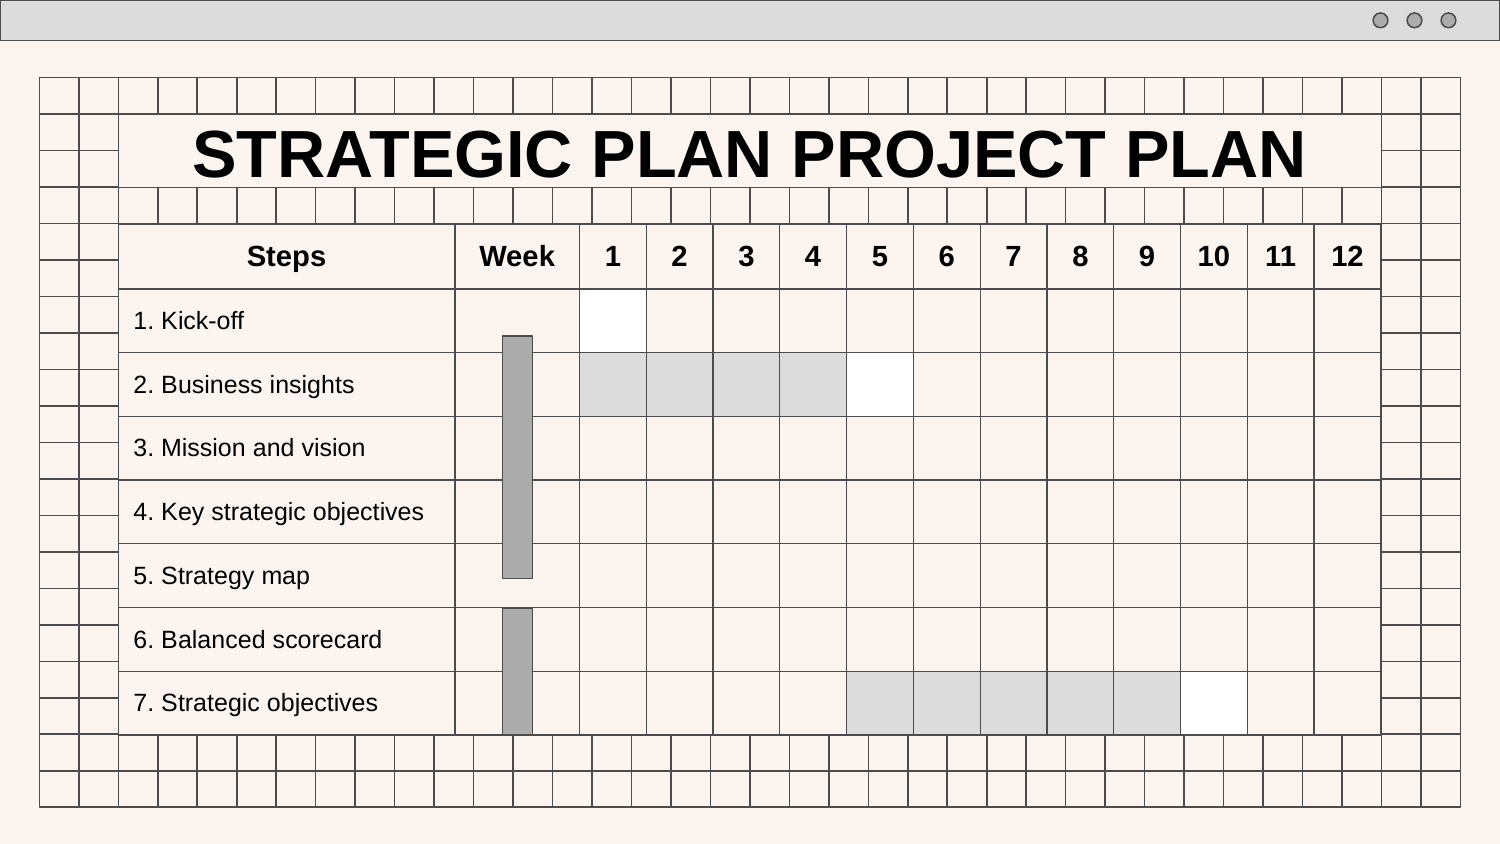

# STRATEGIC PLAN PROJECT PLAN
| Steps | Week | 1 | 2 | 3 | 4 | 5 | 6 | 7 | 8 | 9 | 10 | 11 | 12 |
| --- | --- | --- | --- | --- | --- | --- | --- | --- | --- | --- | --- | --- | --- |
| 1. Kick-off |  |  |  |  |  |  |  |  |  |  |  |  |  |
| 2. Business insights |  |  |  |  |  |  |  |  |  |  |  |  |  |
| 3. Mission and vision |  |  |  |  |  |  |  |  |  |  |  |  |  |
| 4. Key strategic objectives |  |  |  |  |  |  |  |  |  |  |  |  |  |
| 5. Strategy map |  |  |  |  |  |  |  |  |  |  |  |  |  |
| 6. Balanced scorecard |  |  |  |  |  |  |  |  |  |  |  |  |  |
| 7. Strategic objectives |  |  |  |  |  |  |  |  |  |  |  |  |  |